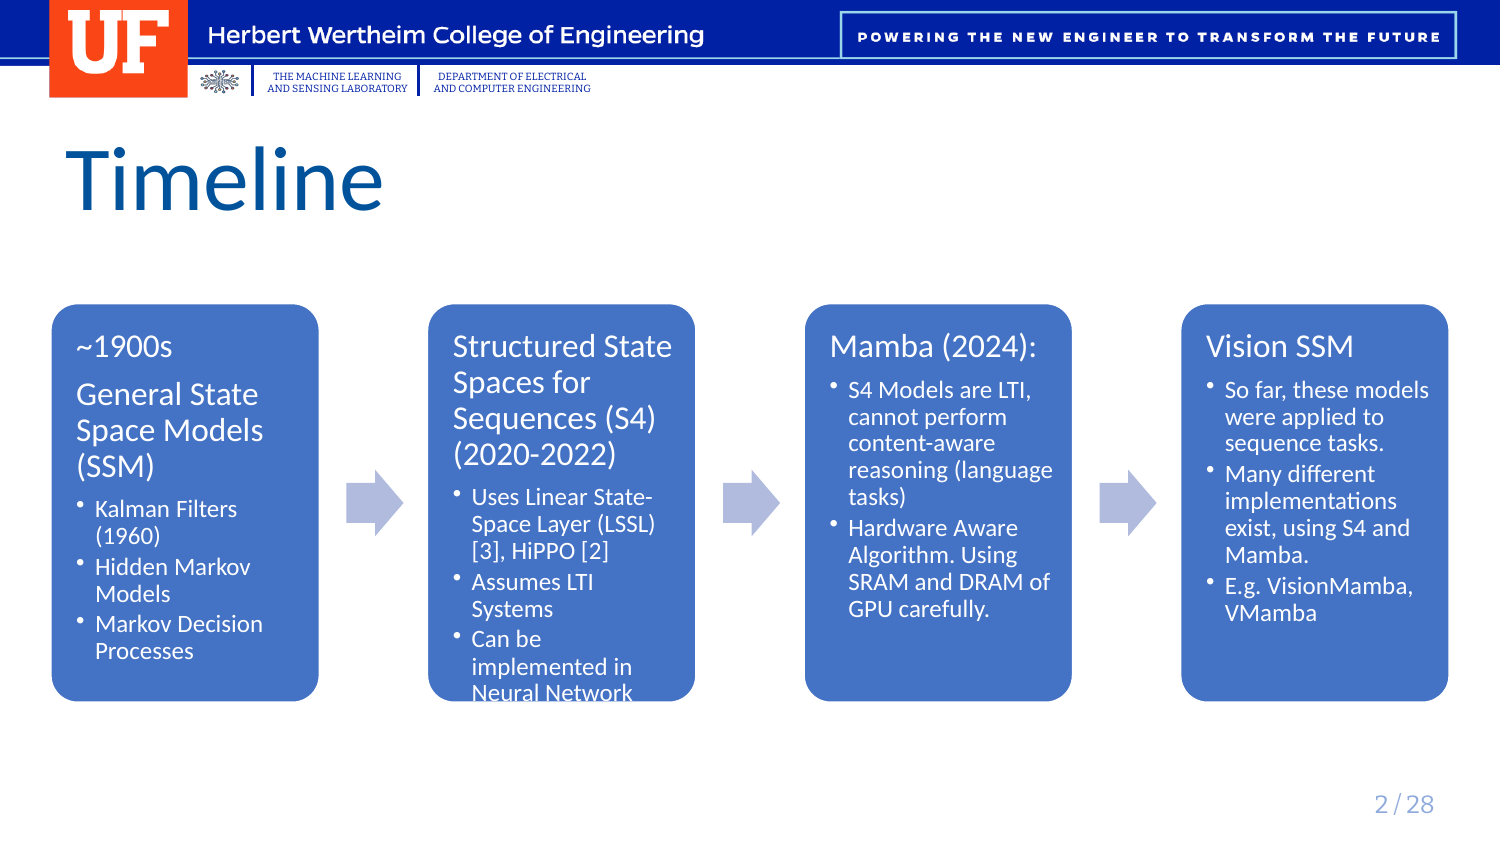

# Timeline
~1900s
General State Space Models (SSM)
Kalman Filters (1960)
Hidden Markov Models
Markov Decision Processes

Structured State Spaces for Sequences (S4) (2020-2022)
Uses Linear State-Space Layer (LSSL) [3], HiPPO [2]
Assumes LTI Systems
Can be implemented in Neural Network Archs.

Mamba (2024):
S4 Models are LTI, cannot perform content-aware reasoning (language tasks)
Hardware Aware Algorithm. Using SRAM and DRAM of GPU carefully.

Vision SSM
So far, these models were applied to sequence tasks.
Many different implementations exist, using S4 and Mamba.
E.g. VisionMamba, VMamba
2 / 28